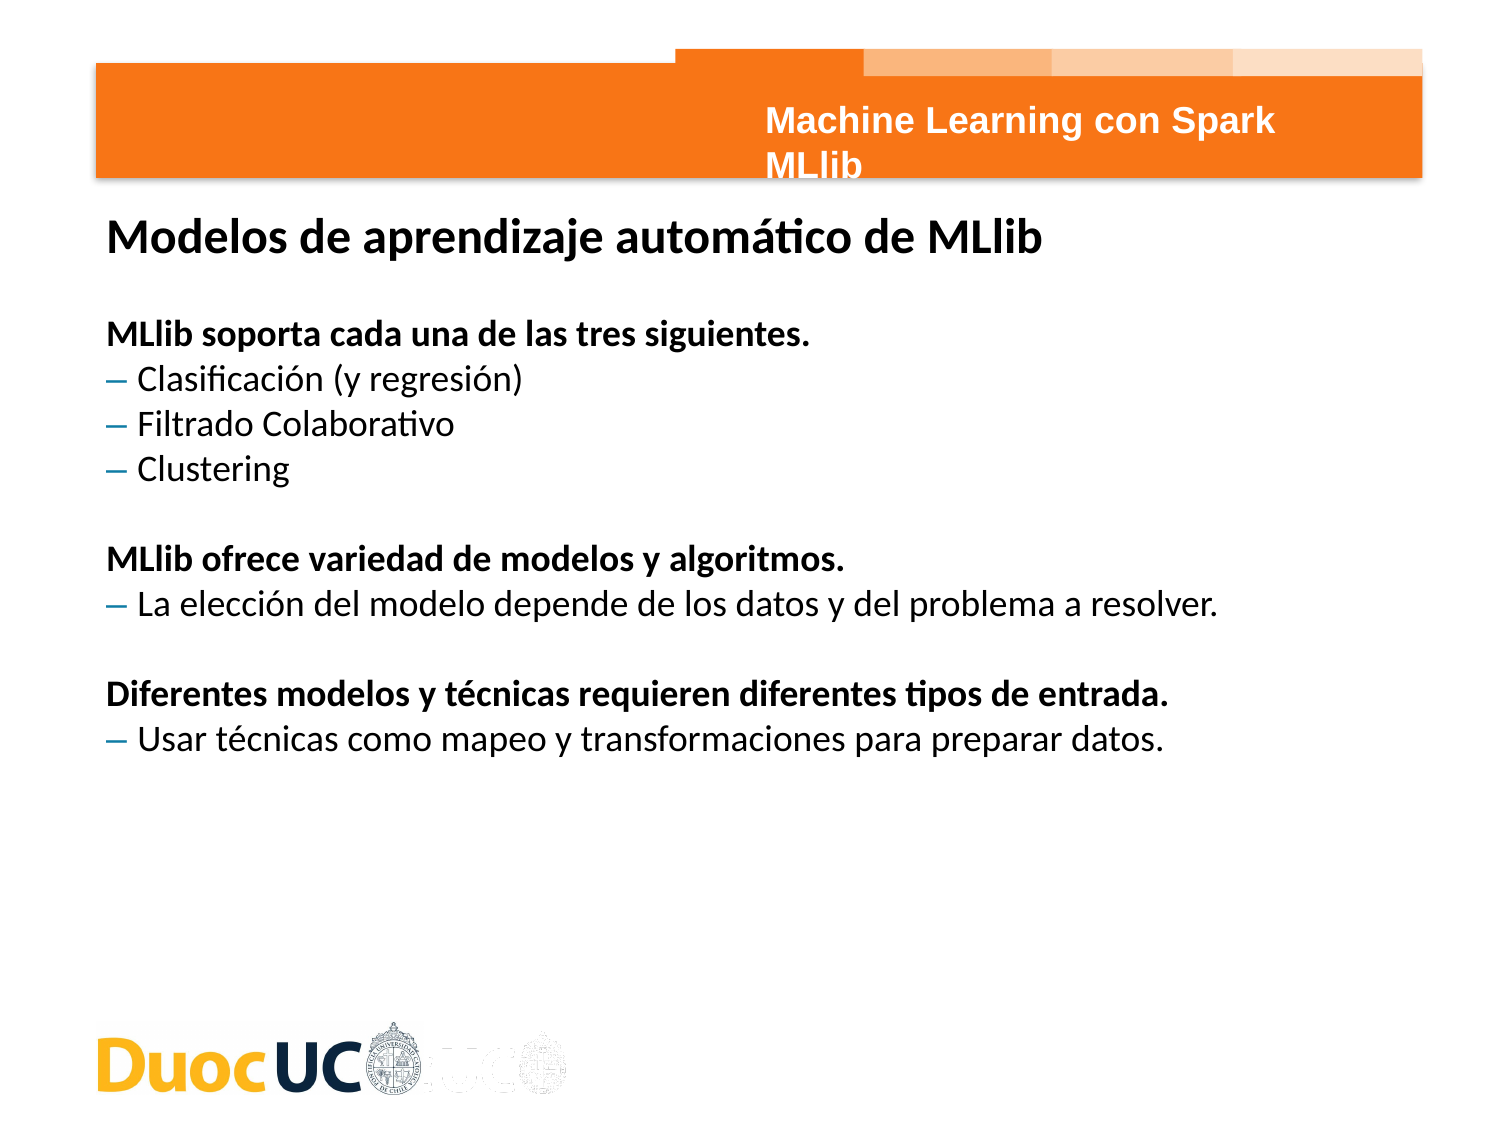

Machine Learning con Spark MLlib
Modelos de aprendizaje automático de MLlib

MLlib soporta cada una de las tres siguientes.
– Clasificación (y regresión)
– Filtrado Colaborativo
– Clustering

MLlib ofrece variedad de modelos y algoritmos.
– La elección del modelo depende de los datos y del problema a resolver.

Diferentes modelos y técnicas requieren diferentes tipos de entrada.
– Usar técnicas como mapeo y transformaciones para preparar datos.